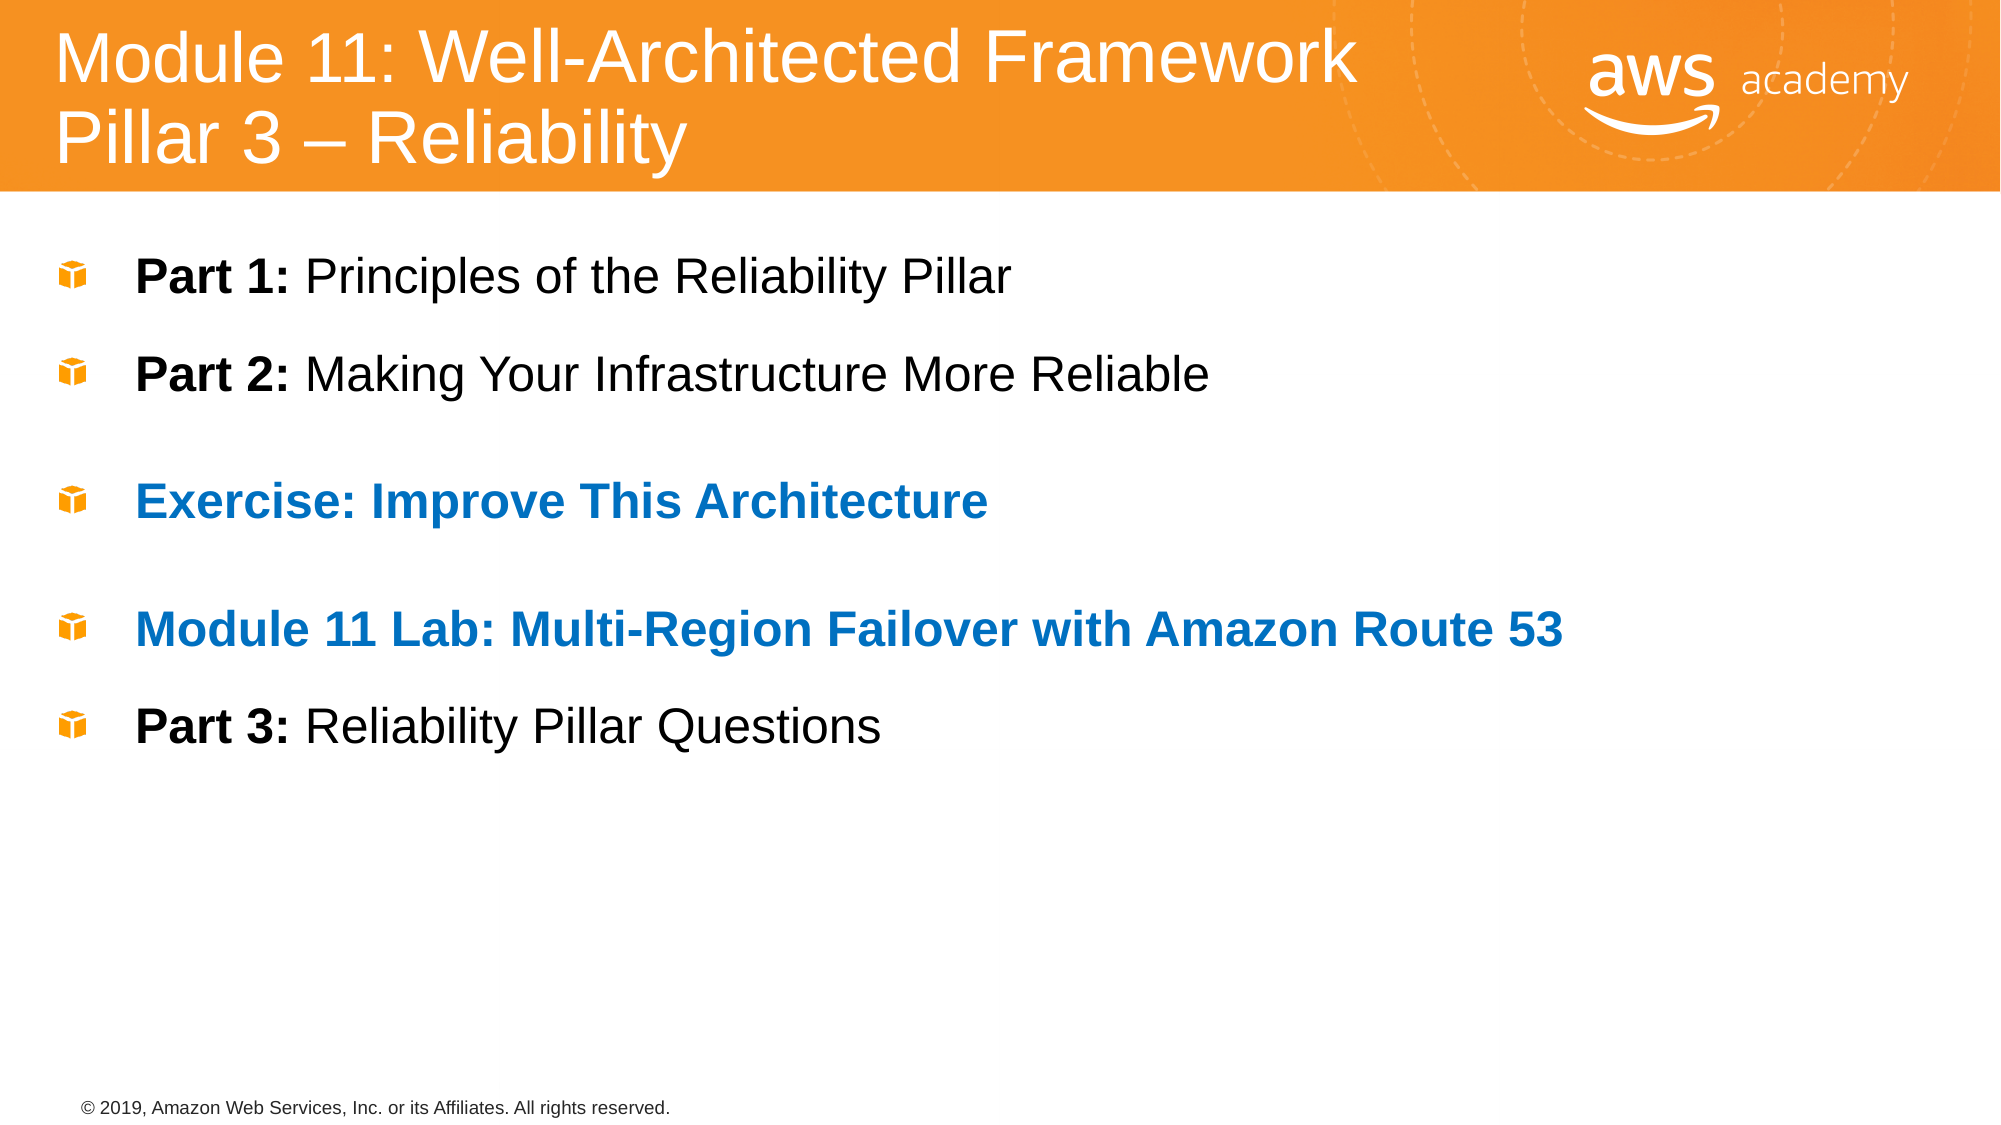

# Module 11: Well-Architected Framework Pillar 3 – Reliability
Part 1: Principles of the Reliability Pillar
Part 2: Making Your Infrastructure More Reliable
Exercise: Improve This Architecture
Module 11 Lab: Multi-Region Failover with Amazon Route 53
Part 3: Reliability Pillar Questions